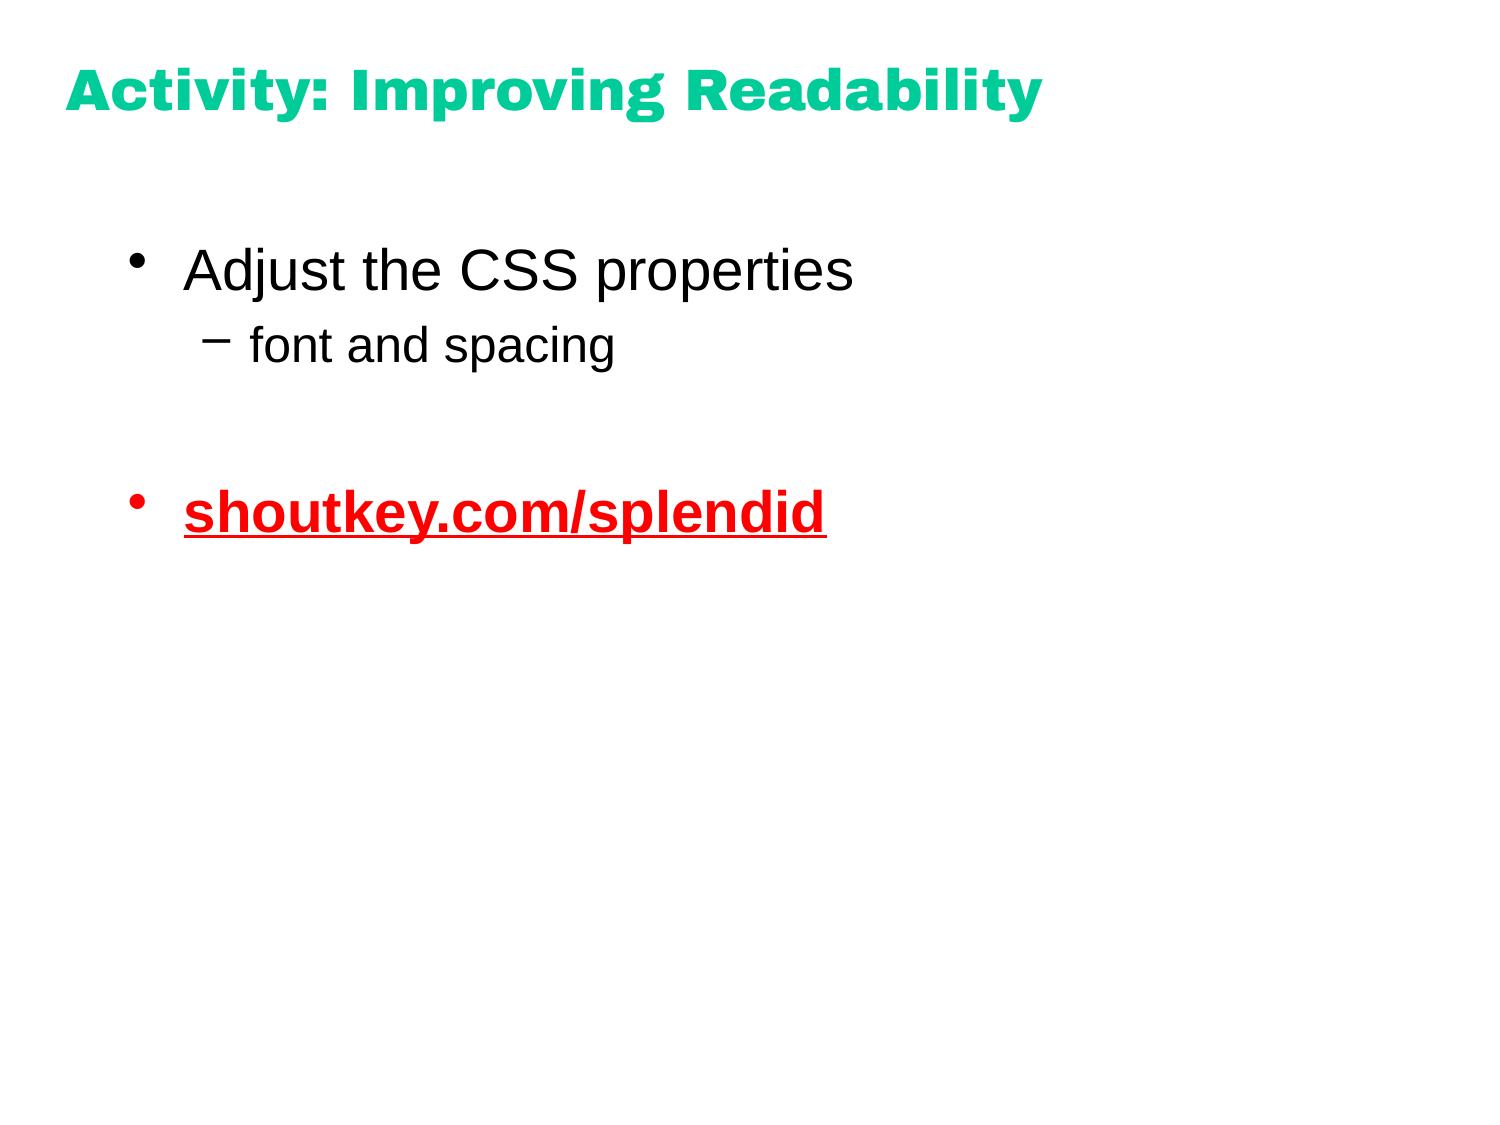

# Activity: Improving Readability
Adjust the CSS properties
font and spacing

shoutkey.com/splendid